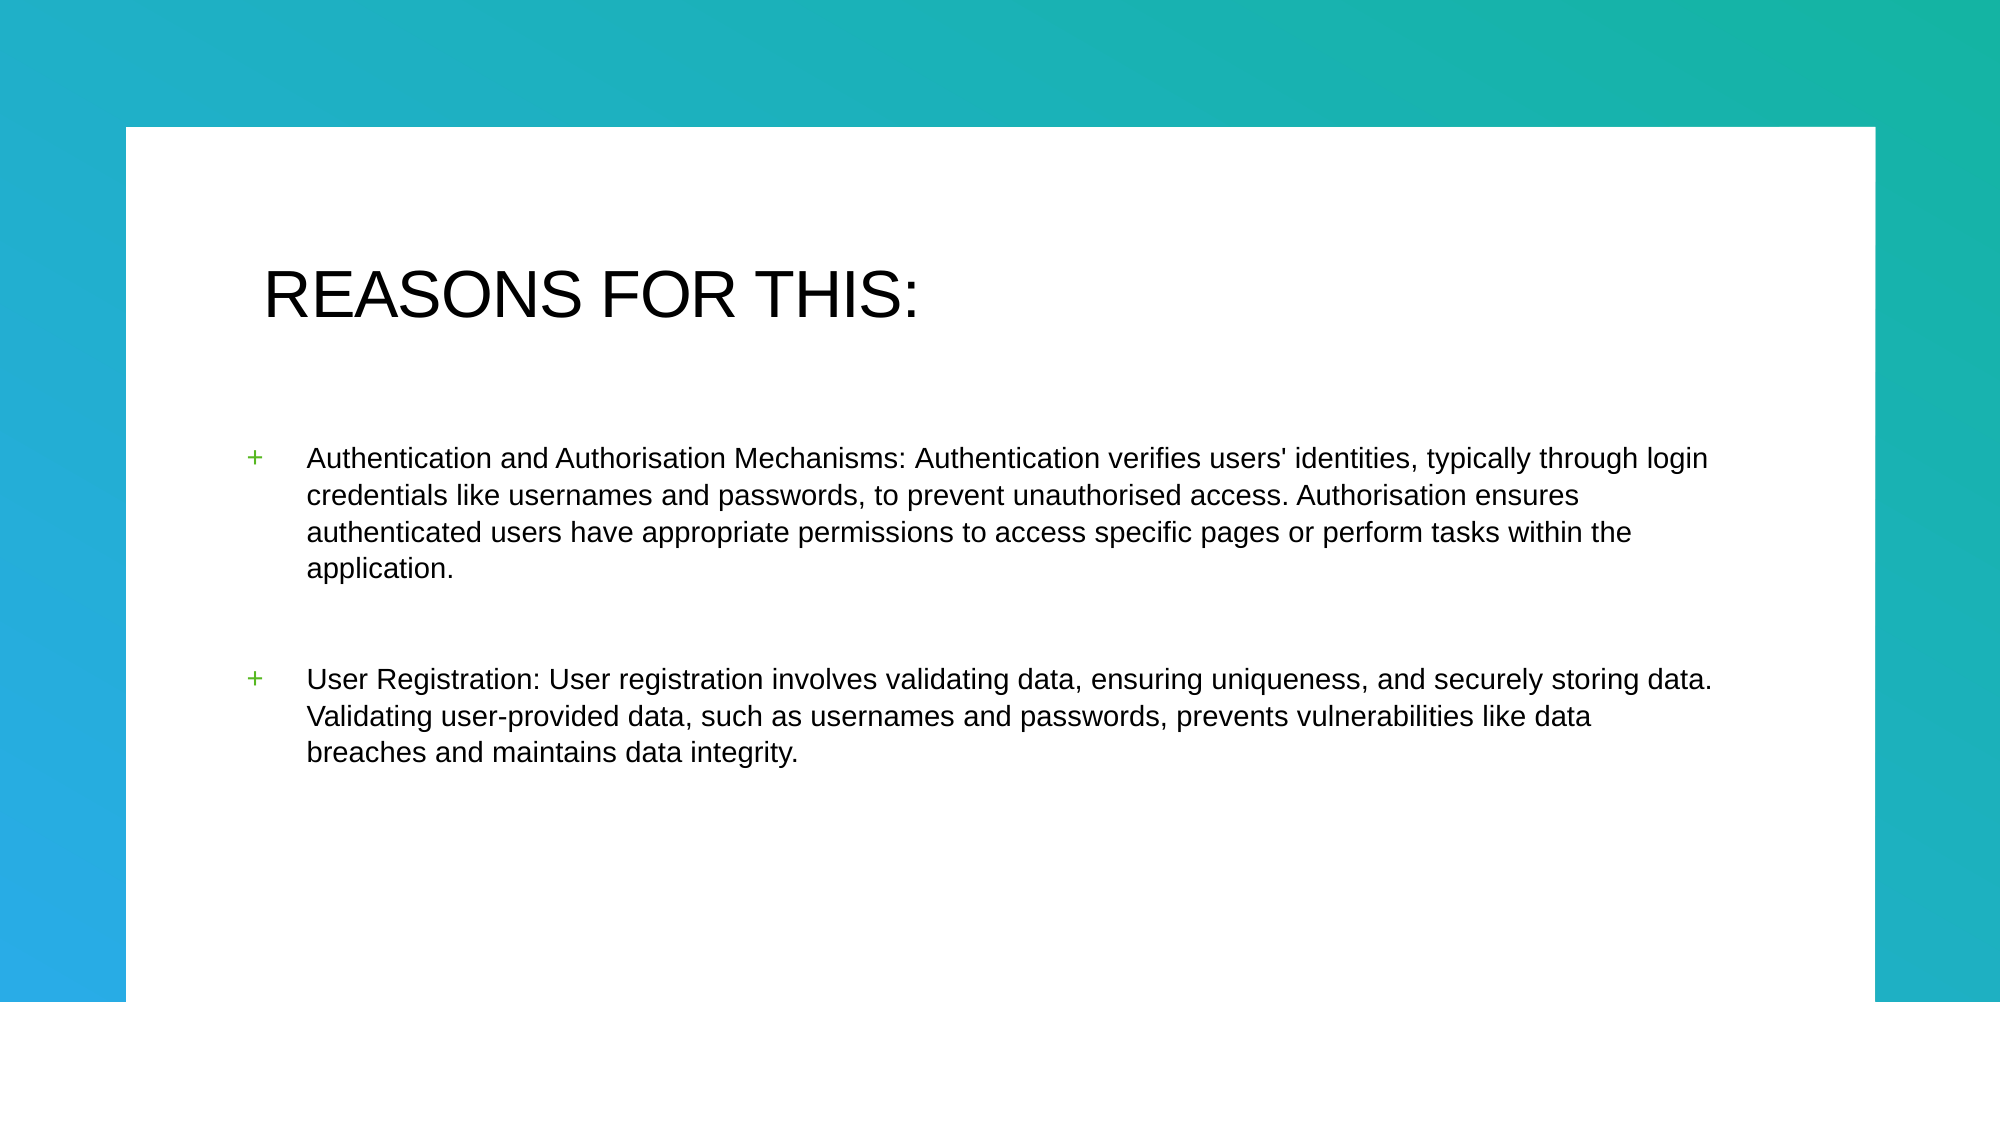

# REASONS FOR THIS:
Authentication and Authorisation Mechanisms: Authentication verifies users' identities, typically through login credentials like usernames and passwords, to prevent unauthorised access. Authorisation ensures authenticated users have appropriate permissions to access specific pages or perform tasks within the application.

User Registration: User registration involves validating data, ensuring uniqueness, and securely storing data. Validating user-provided data, such as usernames and passwords, prevents vulnerabilities like data breaches and maintains data integrity.